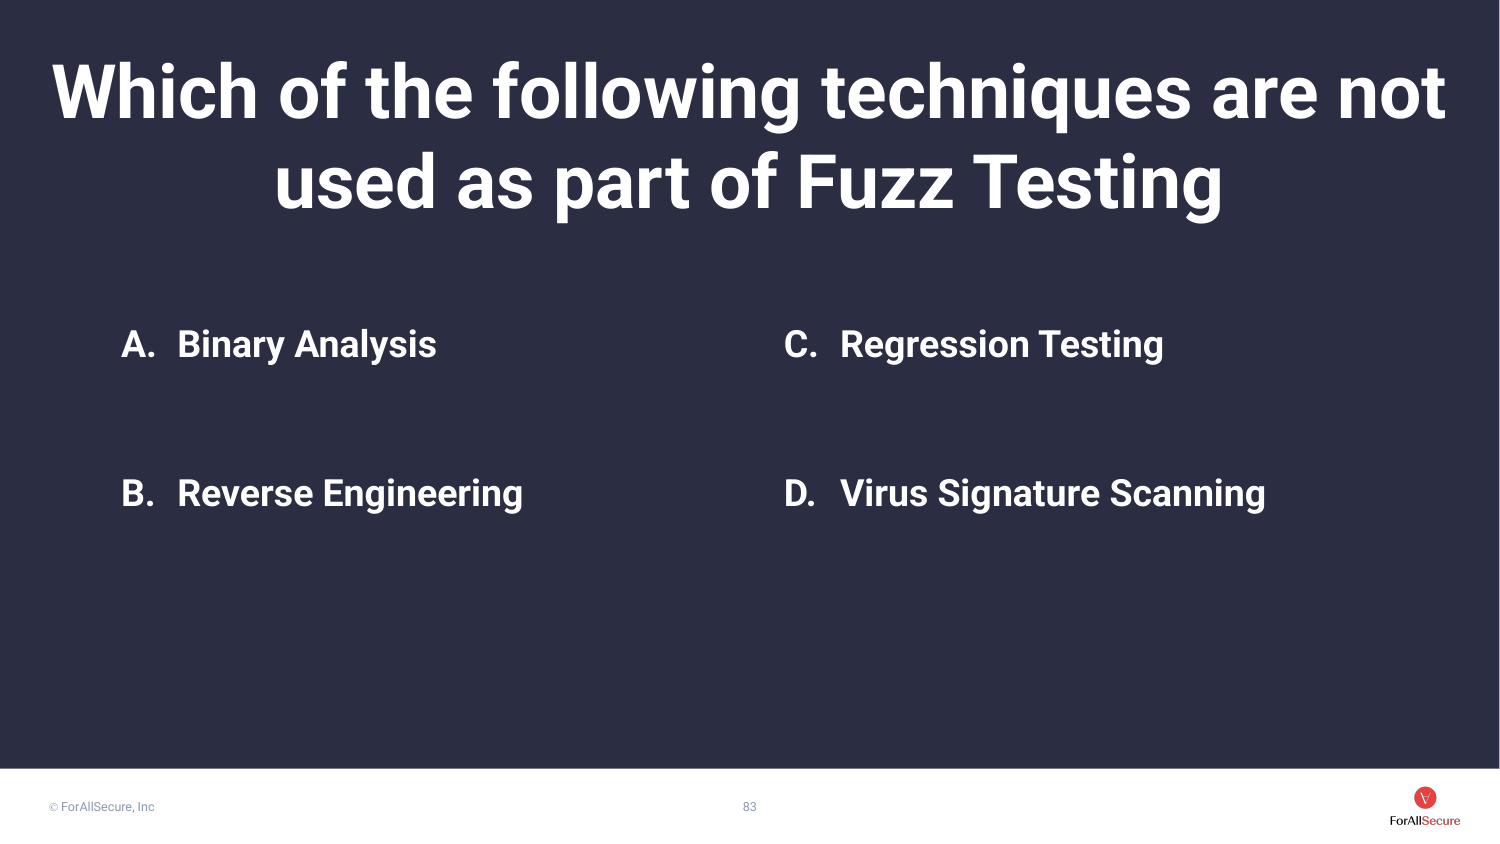

Which of the following techniques are not used as part of Fuzz Testing
Binary Analysis
Reverse Engineering
Regression Testing
Virus Signature Scanning